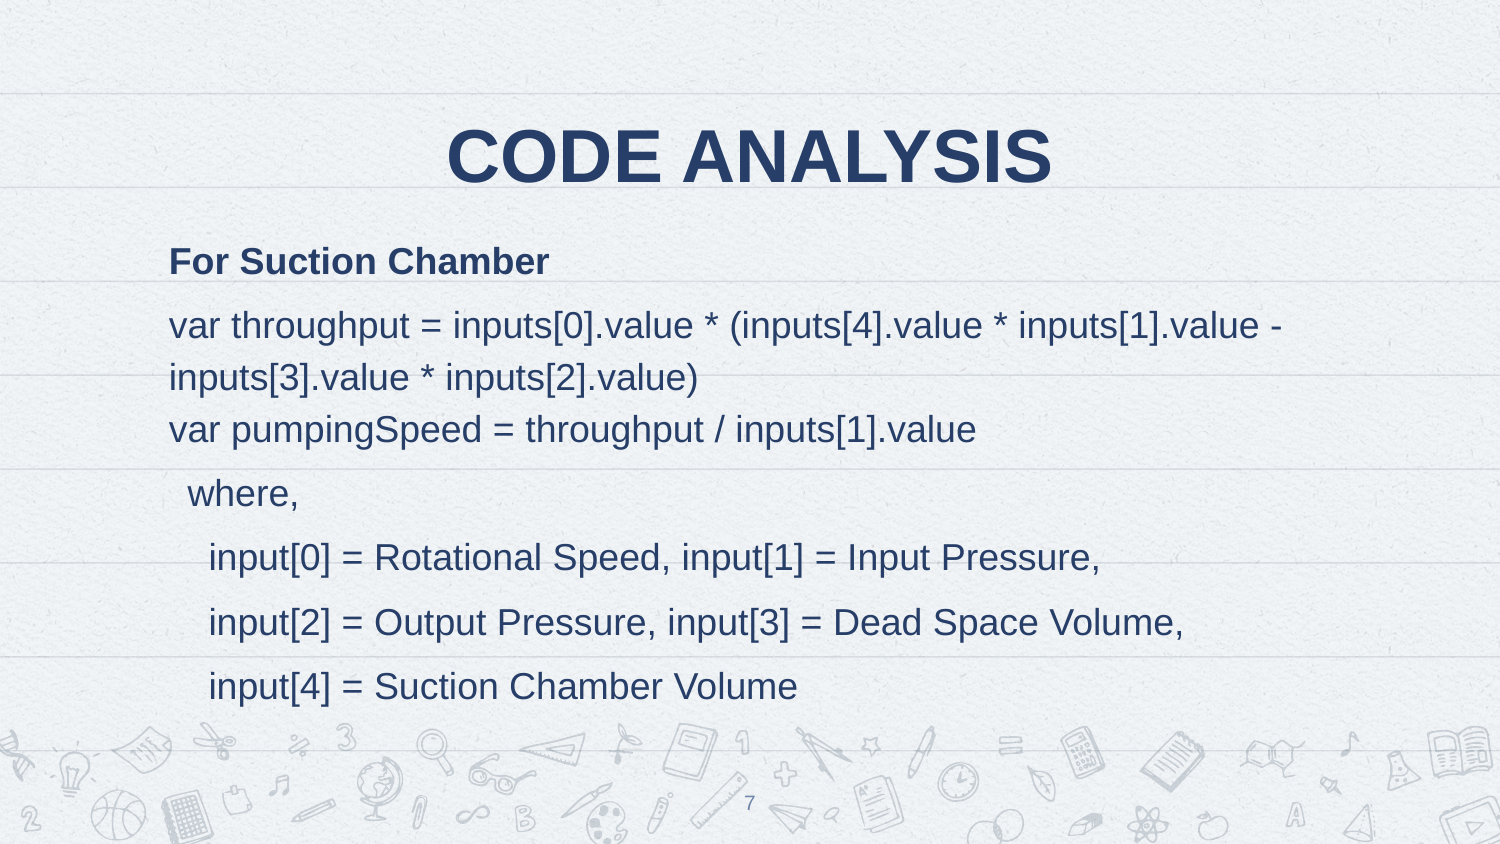

# CODE ANALYSIS
For Suction Chamber
var throughput = inputs[0].value * (inputs[4].value * inputs[1].value - inputs[3].value * inputs[2].value)
var pumpingSpeed = throughput / inputs[1].value
where,
  input[0] = Rotational Speed, input[1] = Input Pressure,
  input[2] = Output Pressure, input[3] = Dead Space Volume,
  input[4] = Suction Chamber Volume

7